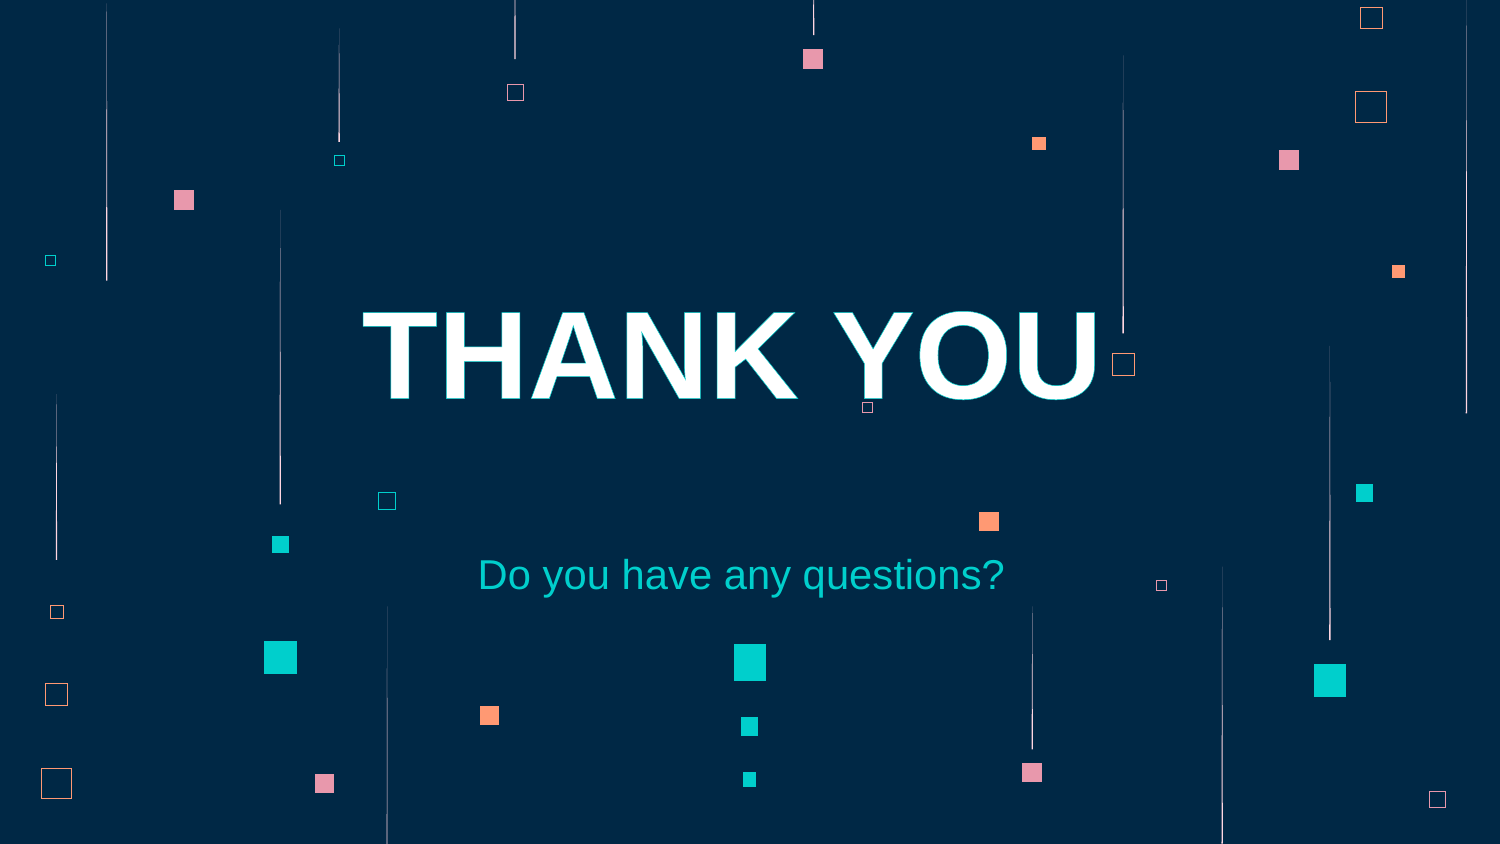

THANK YOU

Do you have any questions?